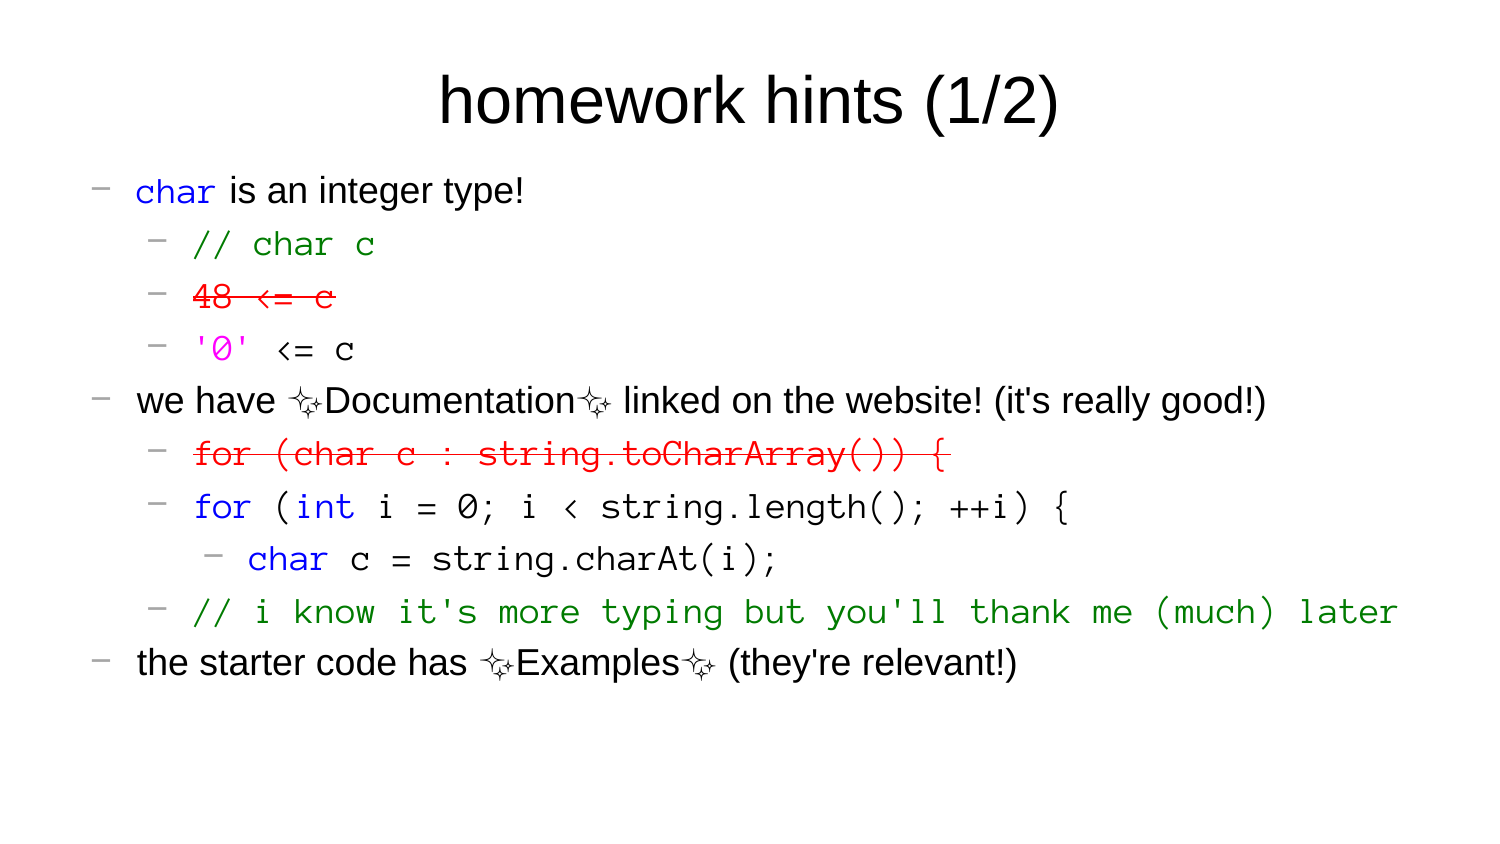

# homework hints (1/2)
char is an integer type!
// char c
48 <= c
'0' <= c
we have ✨Documentation✨ linked on the website! (it's really good!)
for (char c : string.toCharArray()) {
for (int i = 0; i < string.length(); ++i) {
char c = string.charAt(i);
// i know it's more typing but you'll thank me (much) later
the starter code has ✨Examples✨ (they're relevant!)